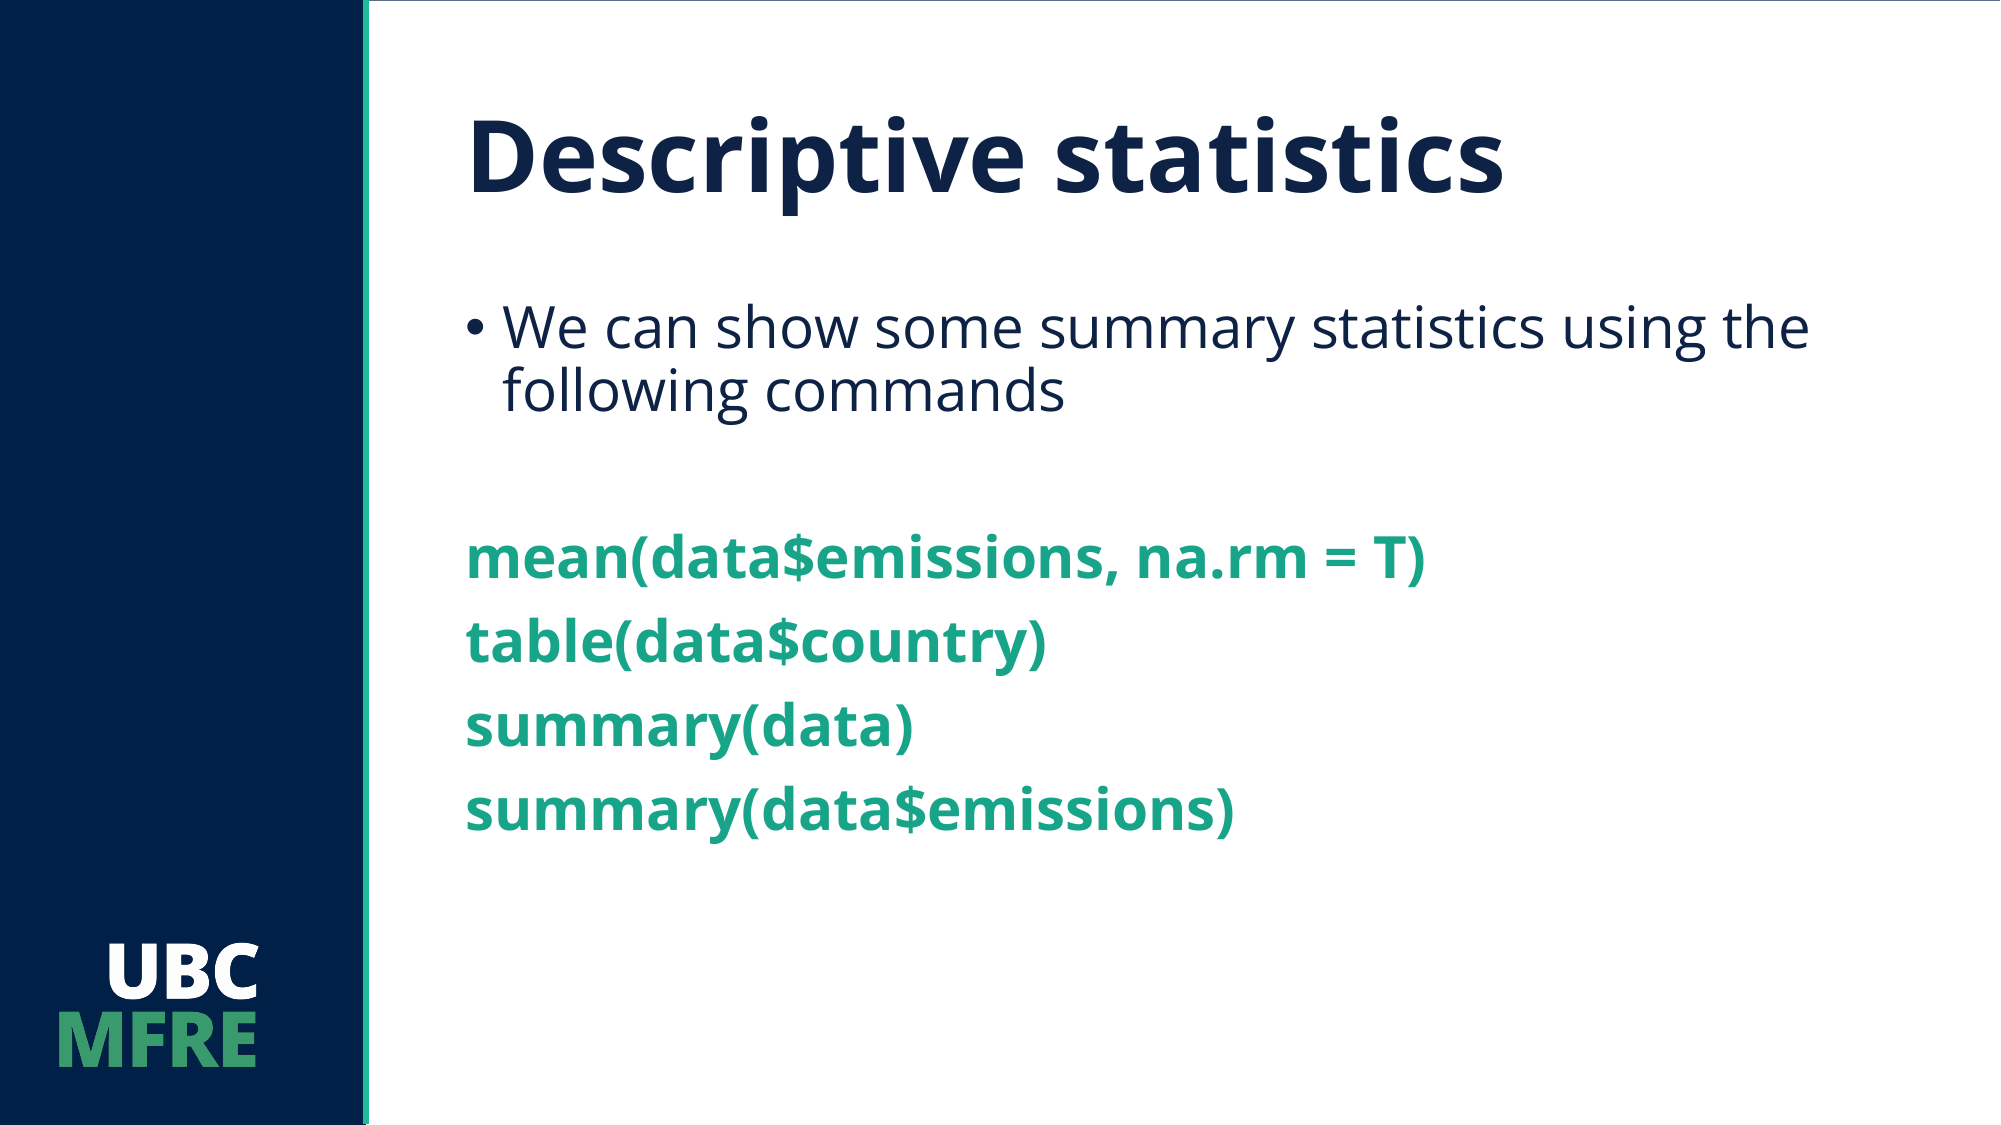

# Descriptive statistics
We can show some summary statistics using the following commands

mean(data$emissions, na.rm = T)
table(data$country)
summary(data)
summary(data$emissions)